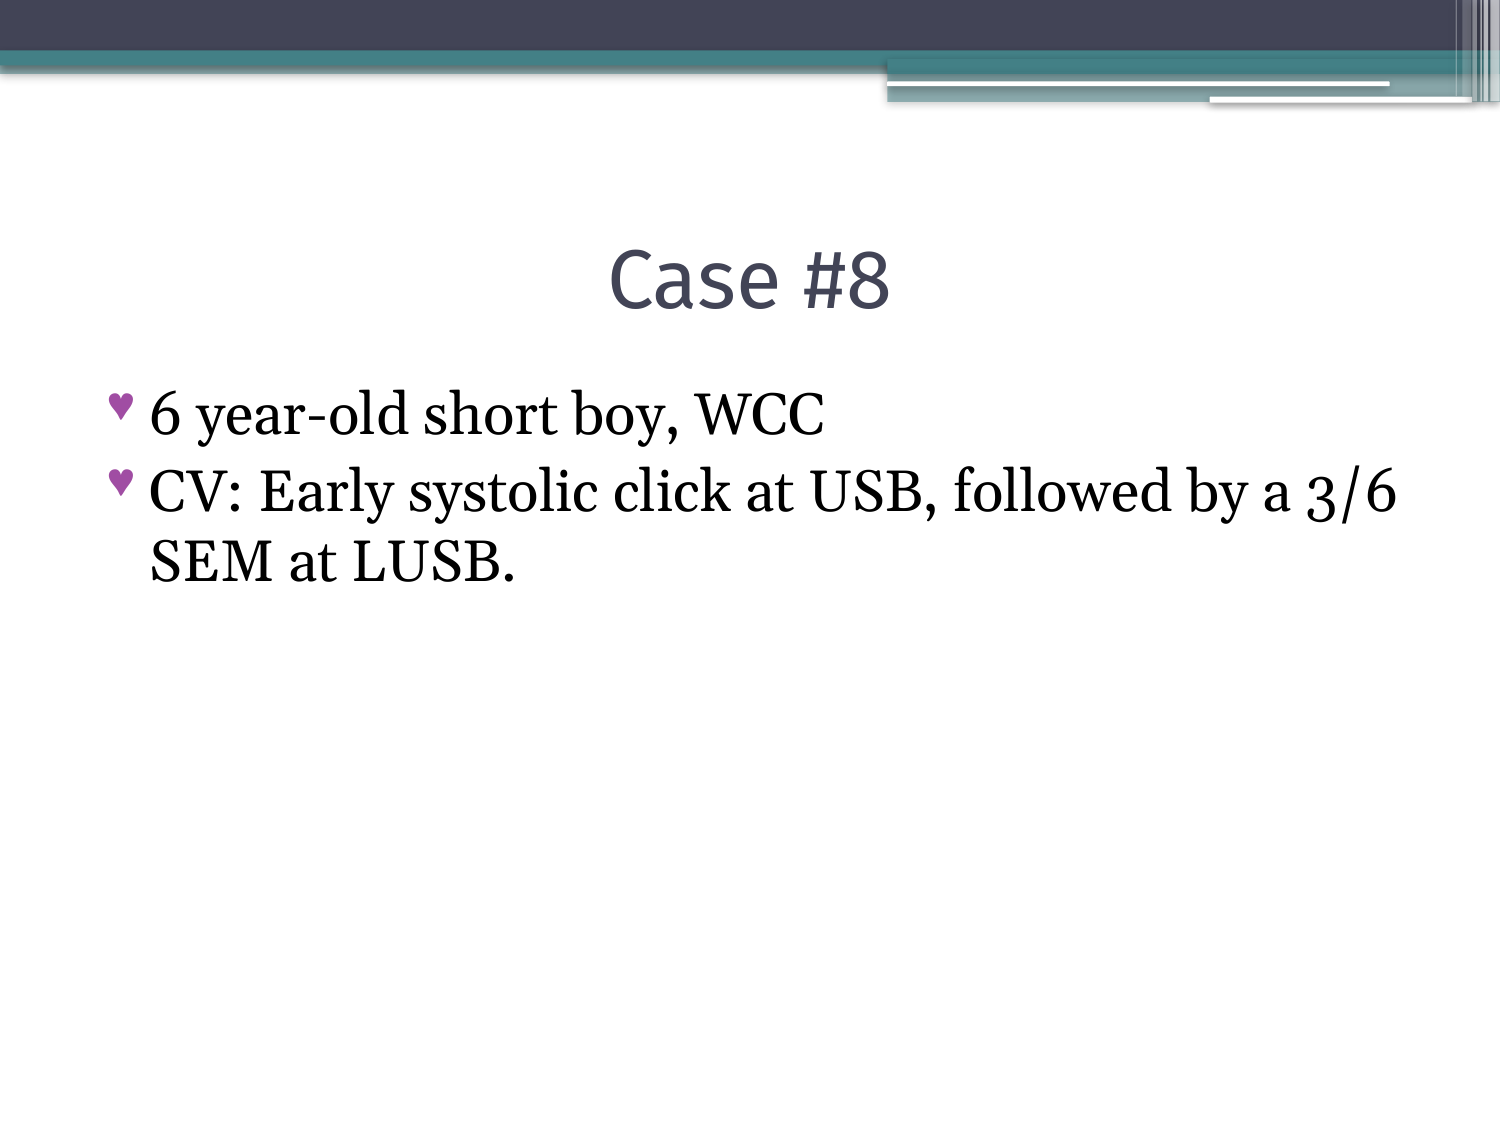

# Case #8
6 year-old short boy, WCC
CV: Early systolic click at USB, followed by a 3/6 SEM at LUSB.